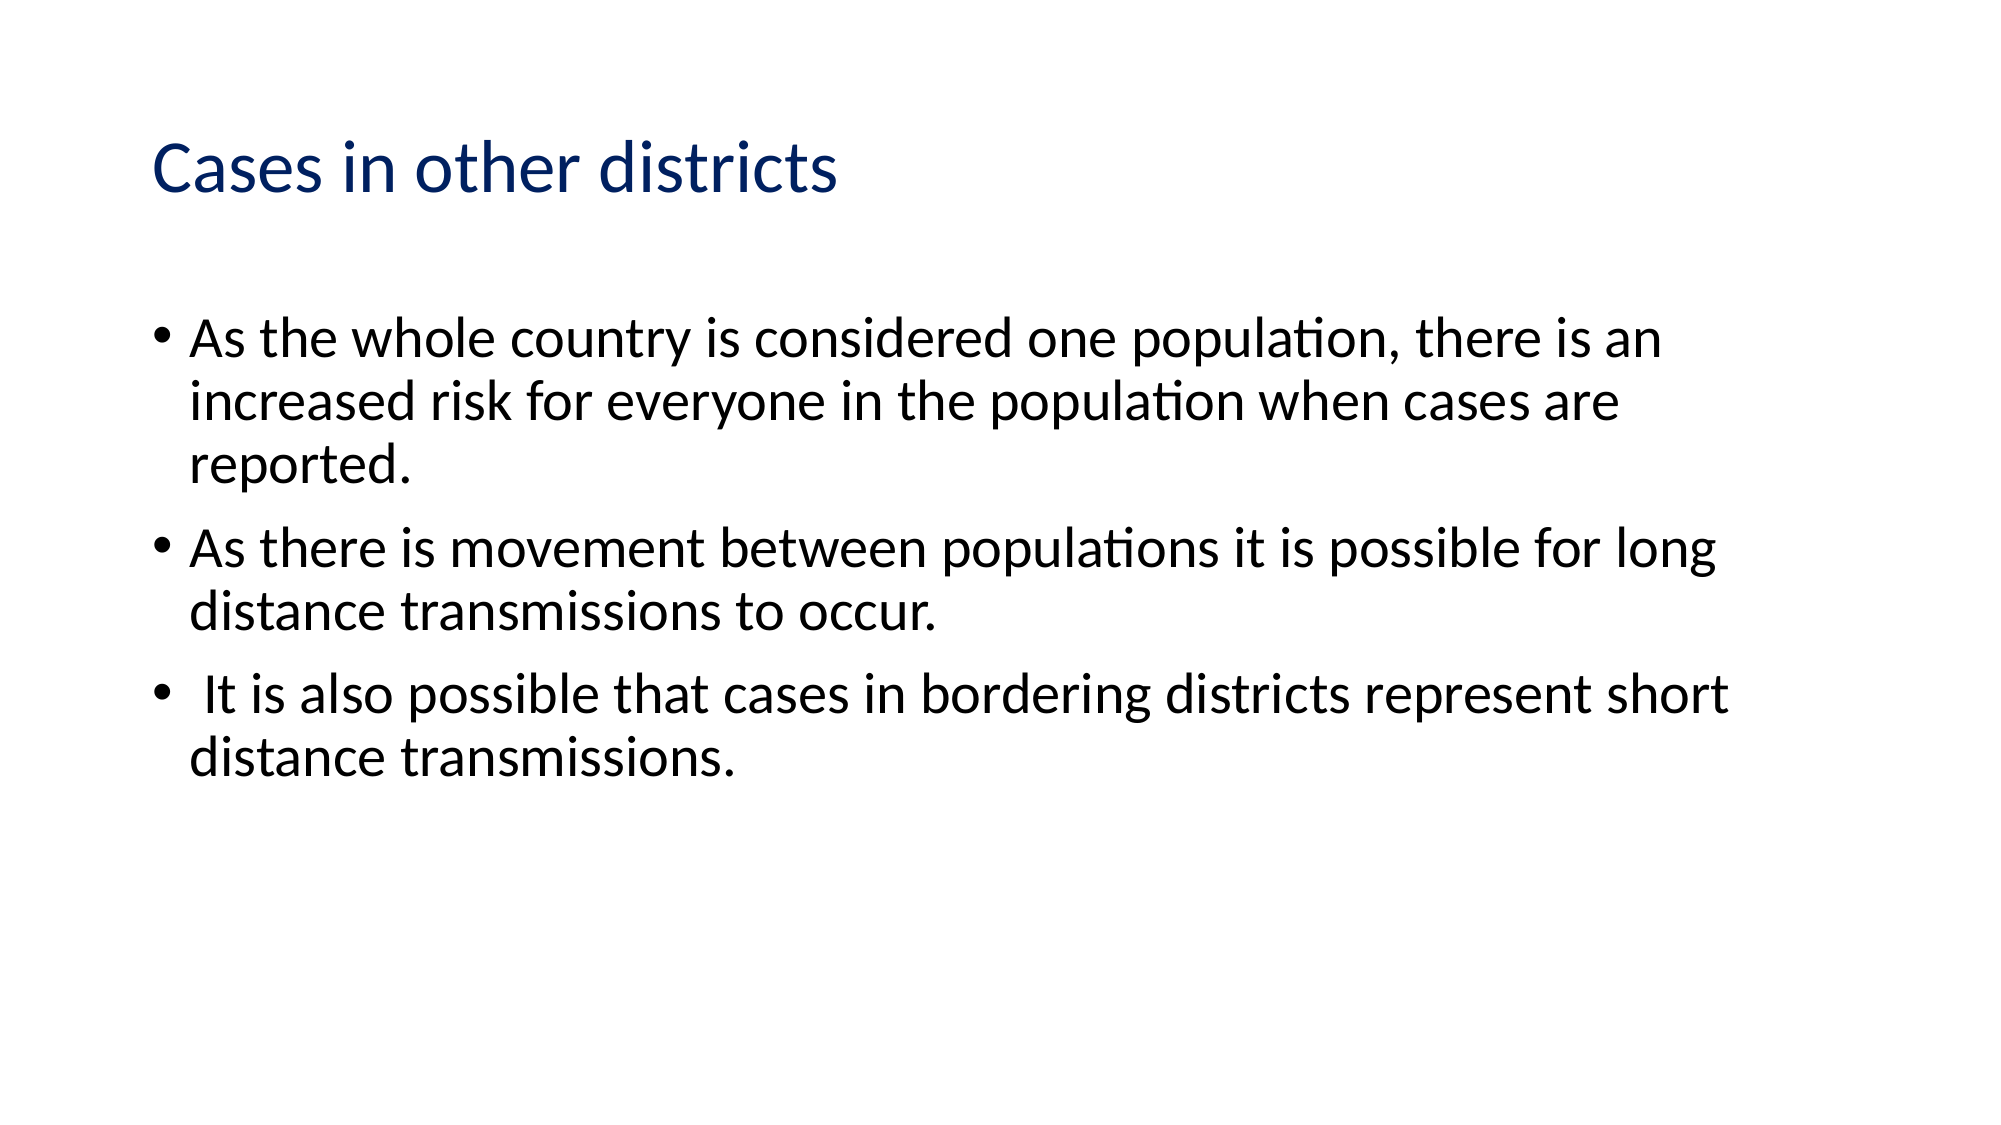

# Cases in other districts
As the whole country is considered one population, there is an increased risk for everyone in the population when cases are reported.
As there is movement between populations it is possible for long distance transmissions to occur.
 It is also possible that cases in bordering districts represent short distance transmissions.